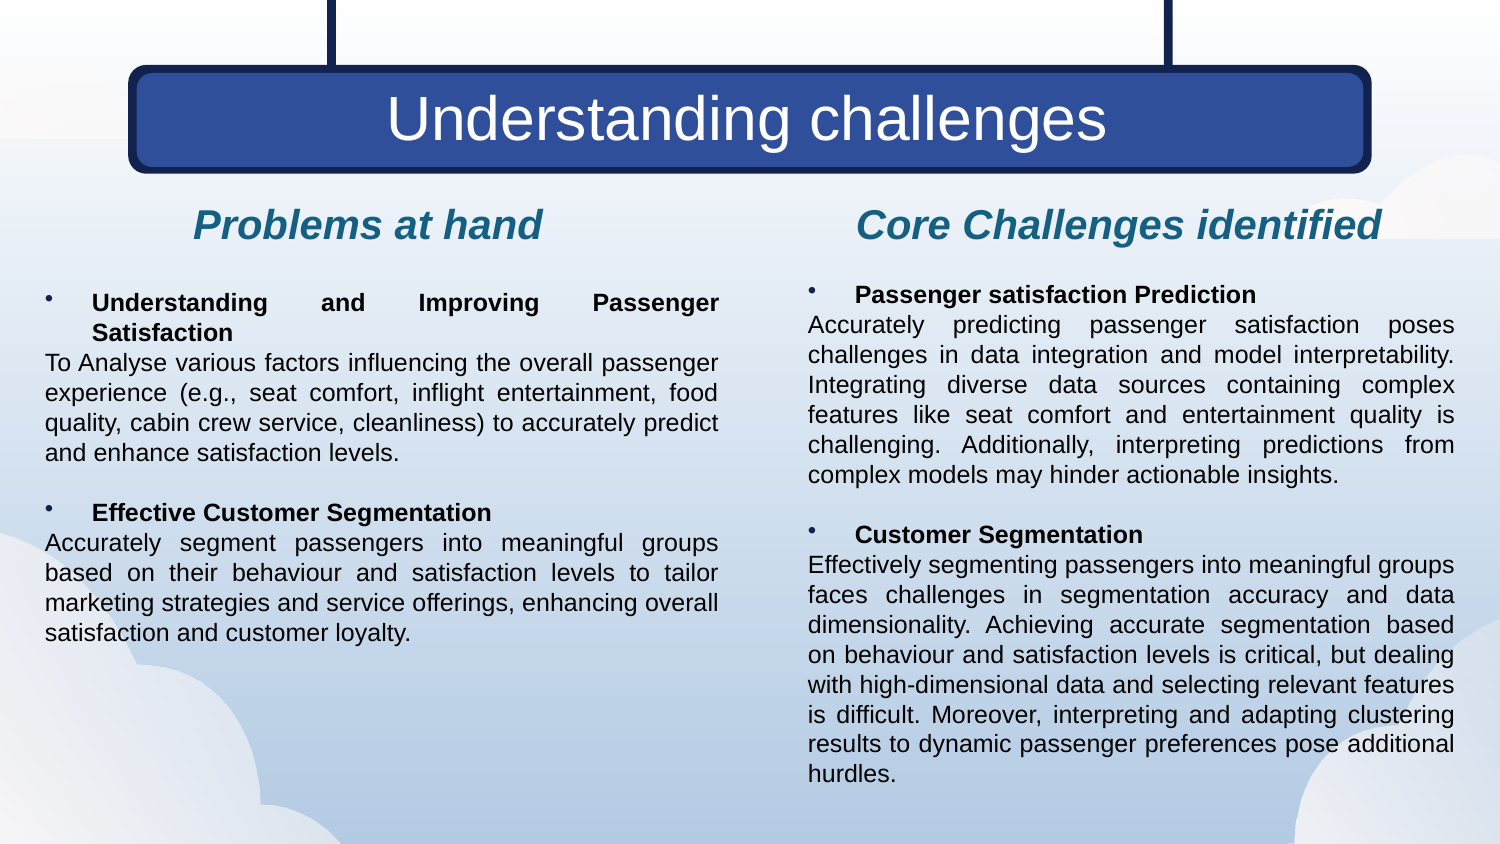

# Understanding challenges

Core Challenges identified
Problems at hand
Passenger satisfaction Prediction
Accurately predicting passenger satisfaction poses challenges in data integration and model interpretability. Integrating diverse data sources containing complex features like seat comfort and entertainment quality is challenging. Additionally, interpreting predictions from complex models may hinder actionable insights.

Customer Segmentation
Effectively segmenting passengers into meaningful groups faces challenges in segmentation accuracy and data dimensionality. Achieving accurate segmentation based on behaviour and satisfaction levels is critical, but dealing with high-dimensional data and selecting relevant features is difficult. Moreover, interpreting and adapting clustering results to dynamic passenger preferences pose additional hurdles.

Understanding and Improving Passenger Satisfaction
To Analyse various factors influencing the overall passenger experience (e.g., seat comfort, inflight entertainment, food quality, cabin crew service, cleanliness) to accurately predict and enhance satisfaction levels.

Effective Customer Segmentation
Accurately segment passengers into meaningful groups based on their behaviour and satisfaction levels to tailor marketing strategies and service offerings, enhancing overall satisfaction and customer loyalty.